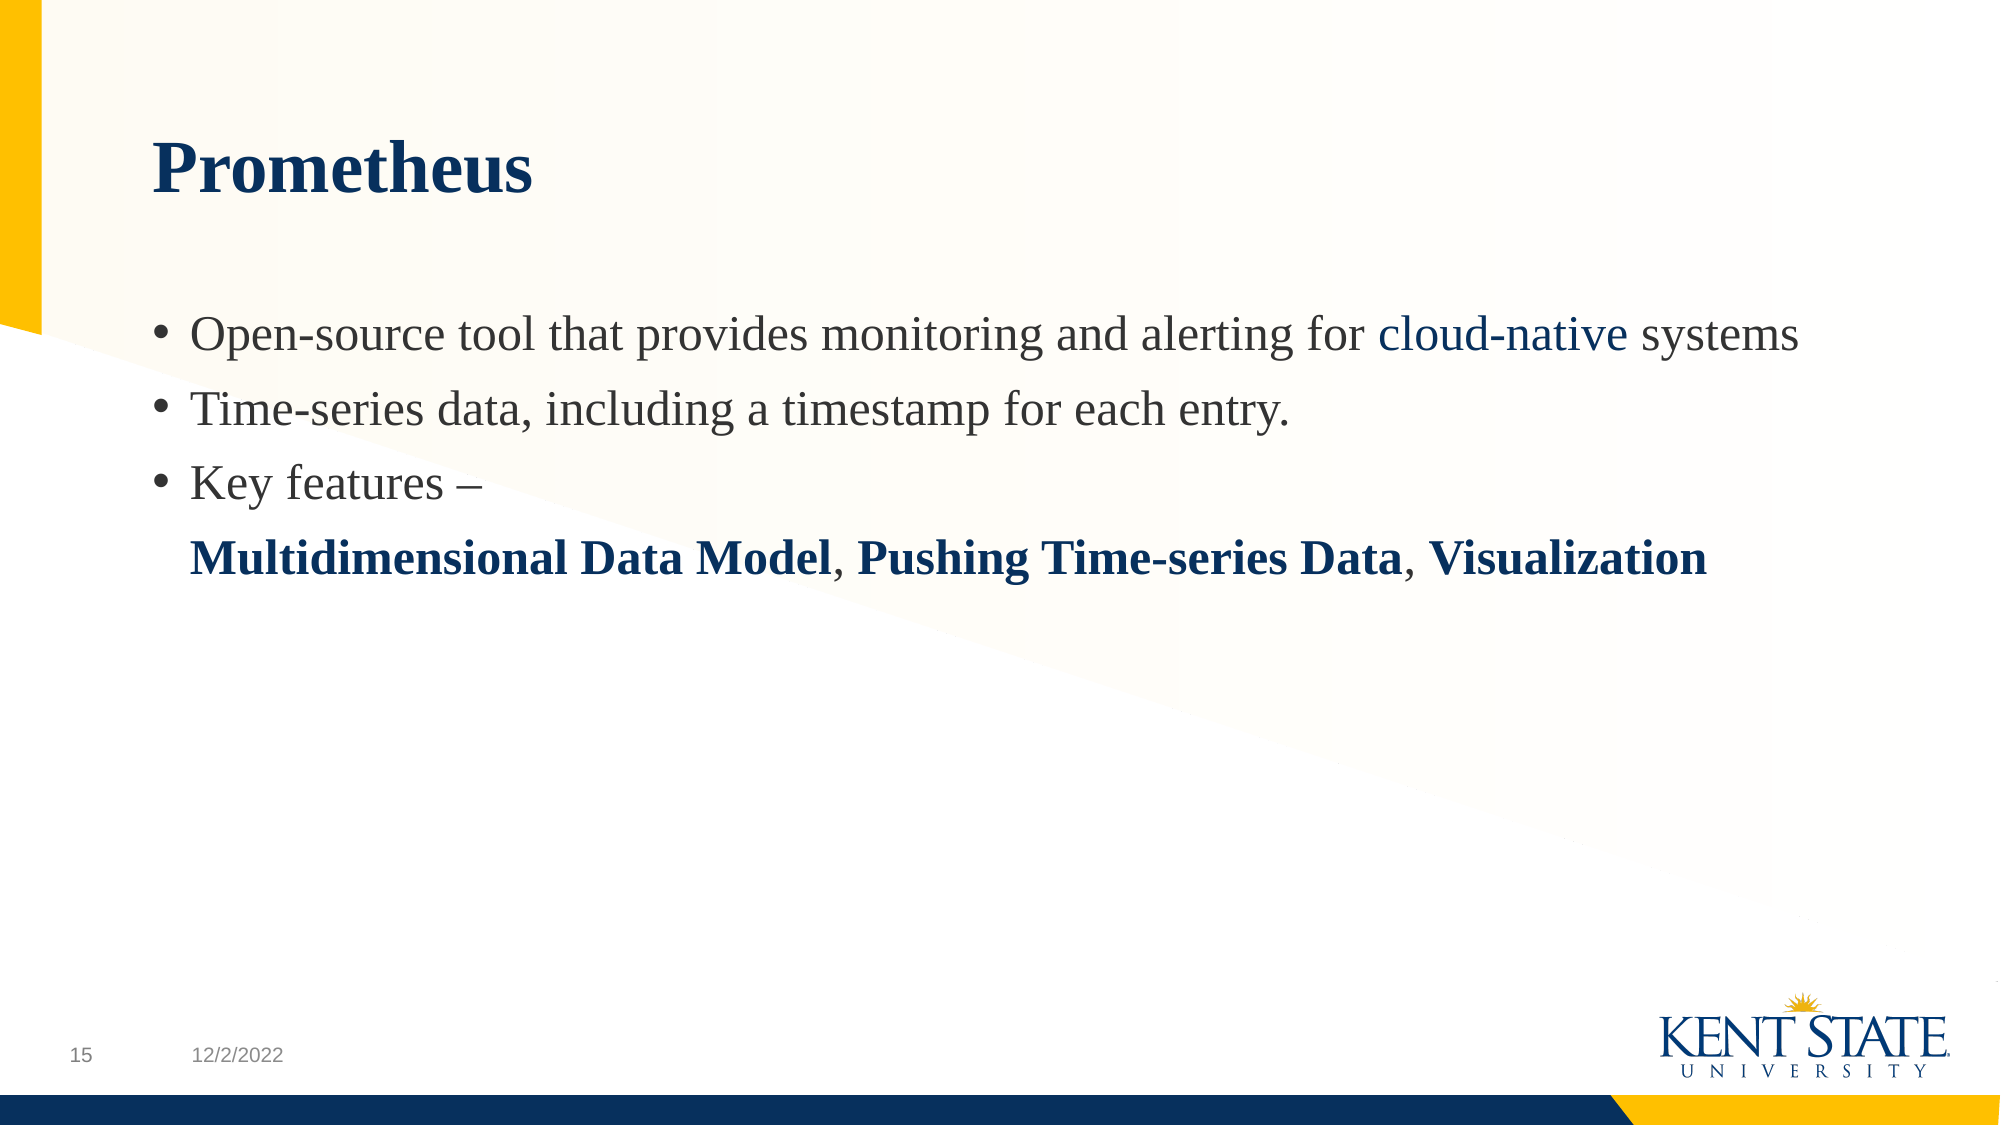

# Prometheus
Open-source tool that provides monitoring and alerting for cloud-native systems
Time-series data, including a timestamp for each entry.
Key features –
   Multidimensional Data Model, Pushing Time-series Data, Visualization
12/2/2022